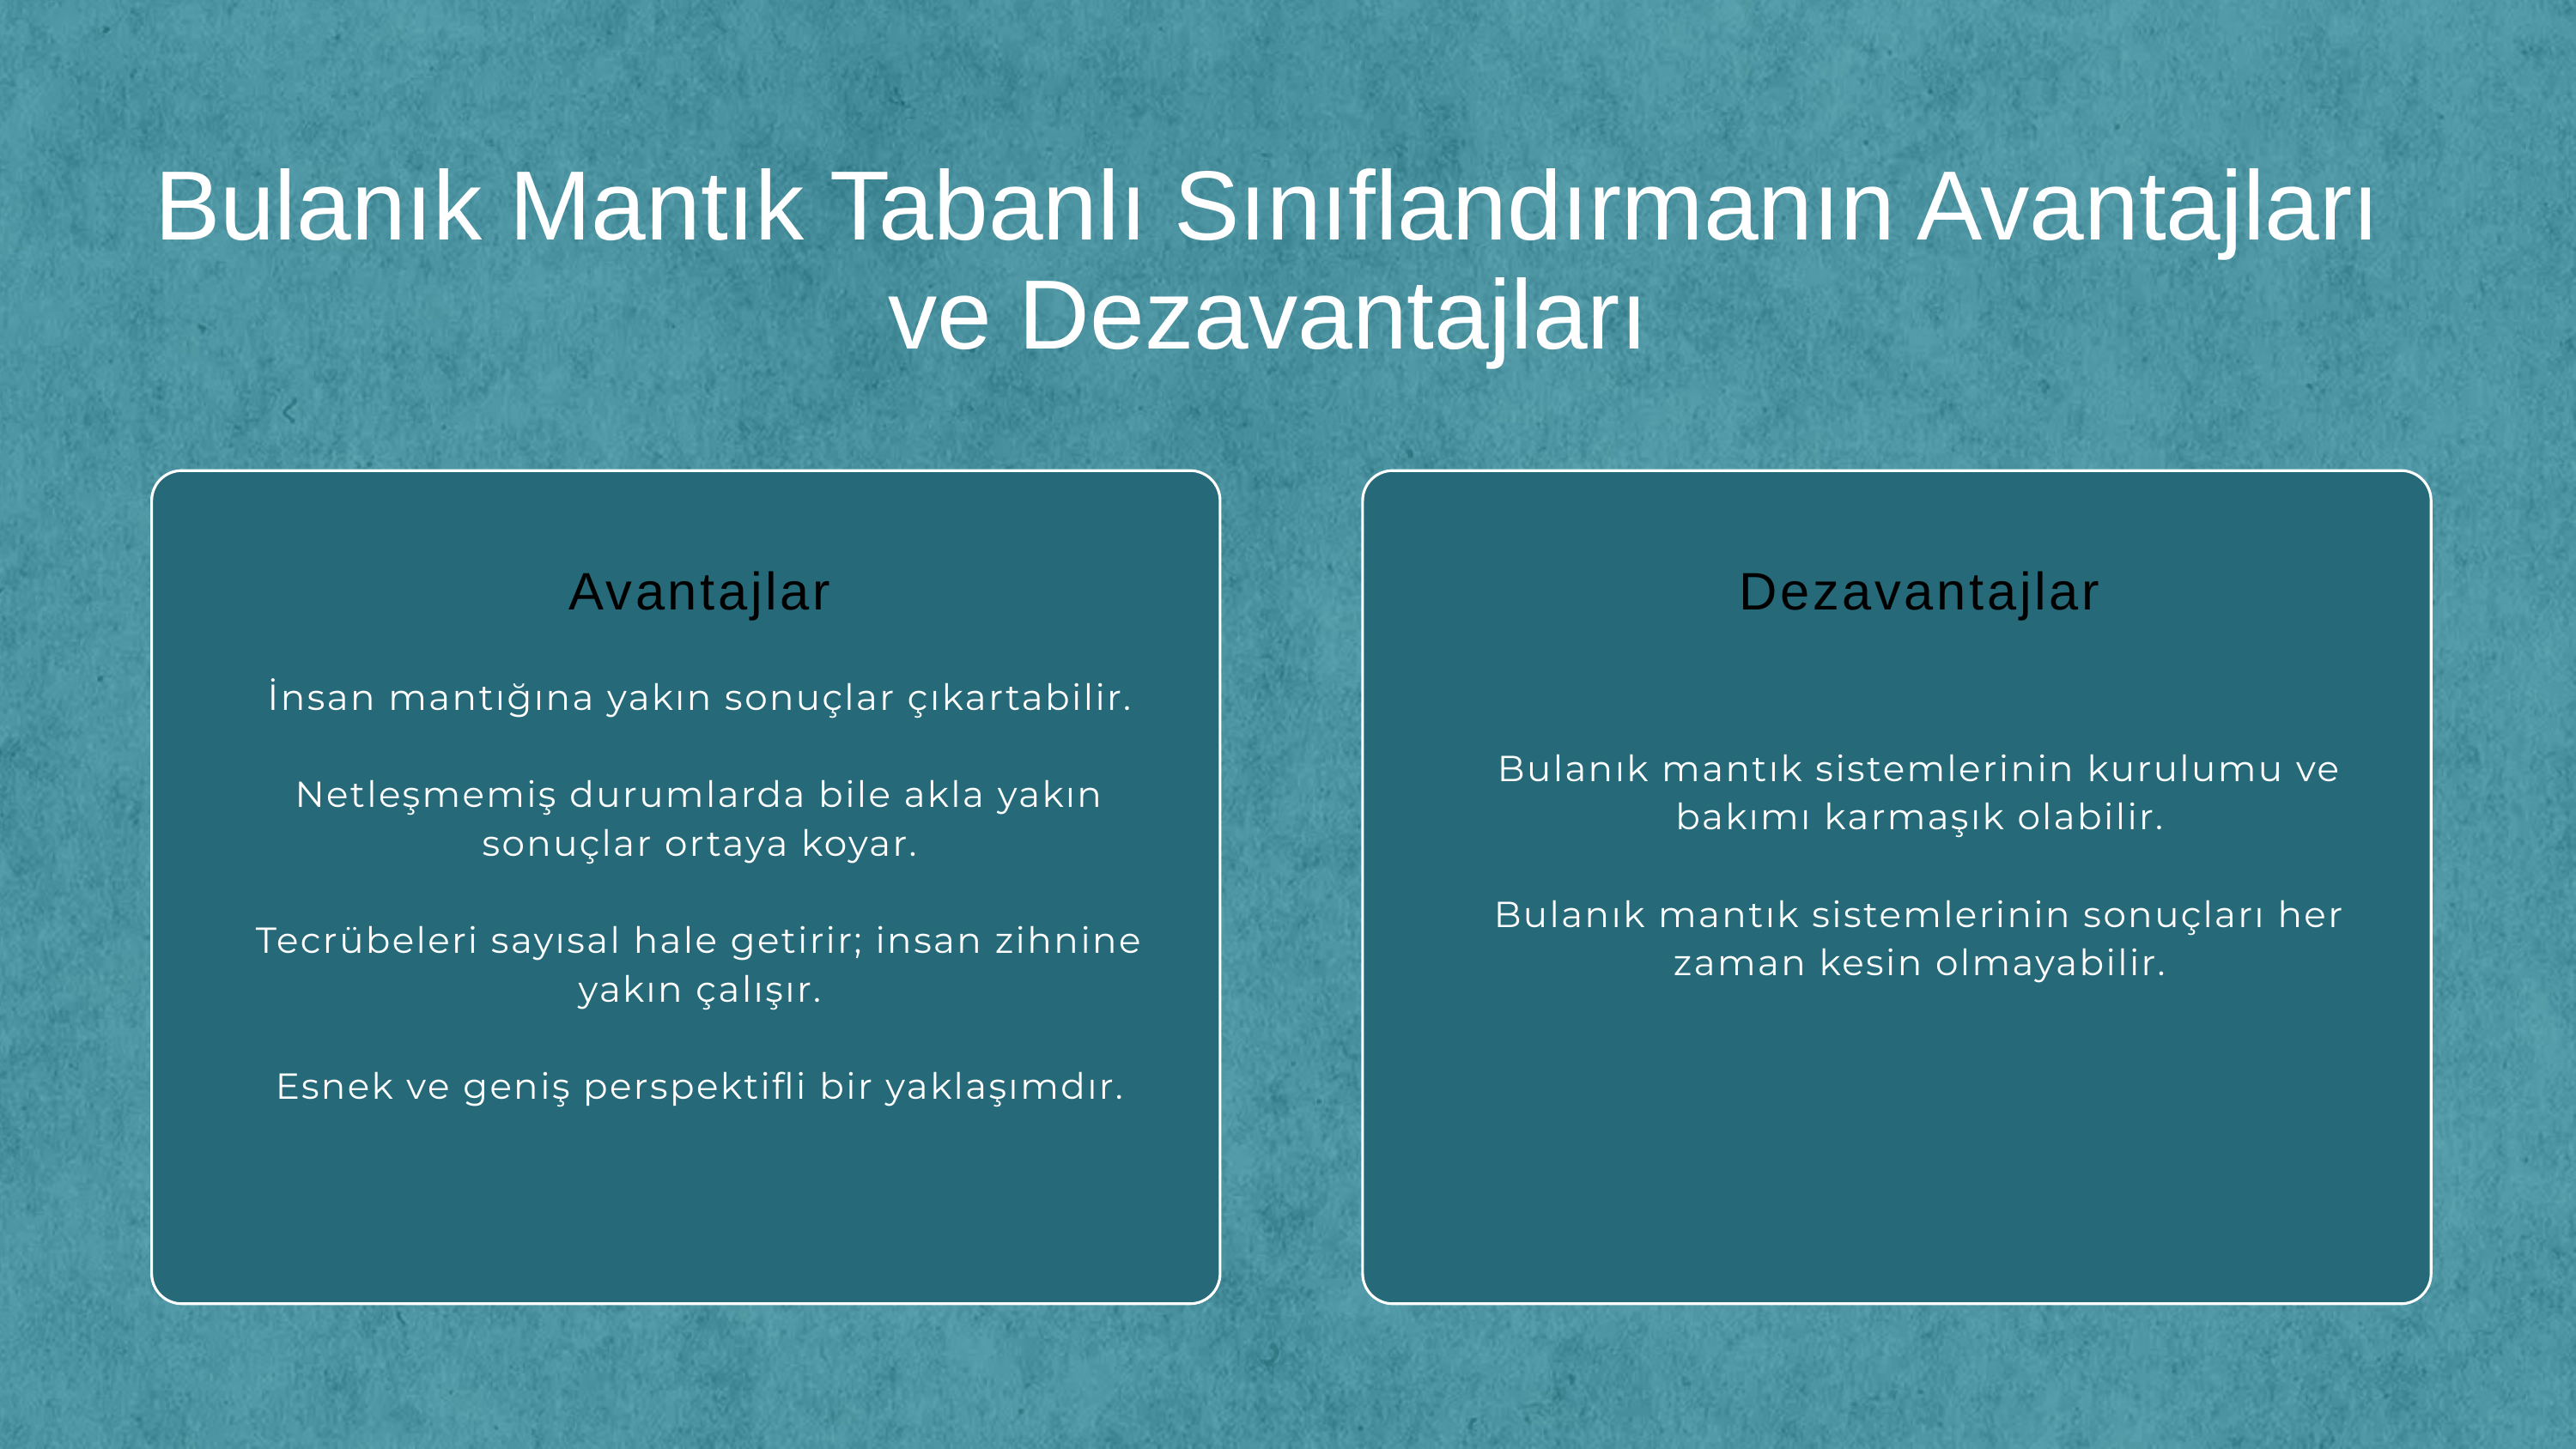

Bulanık Mantık Tabanlı Sınıflandırmanın Avantajları ve Dezavantajları

Avantajlar

İnsan mantığına yakın sonuçlar çıkartabilir.

Netleşmemiş durumlarda bile akla yakın sonuçlar ortaya koyar.

Tecrübeleri sayısal hale getirir; insan zihnine yakın çalışır.

Esnek ve geniş perspektifli bir yaklaşımdır.

Dezavantajlar

Bulanık mantık sistemlerinin kurulumu ve bakımı karmaşık olabilir.

Bulanık mantık sistemlerinin sonuçları her zaman kesin olmayabilir.